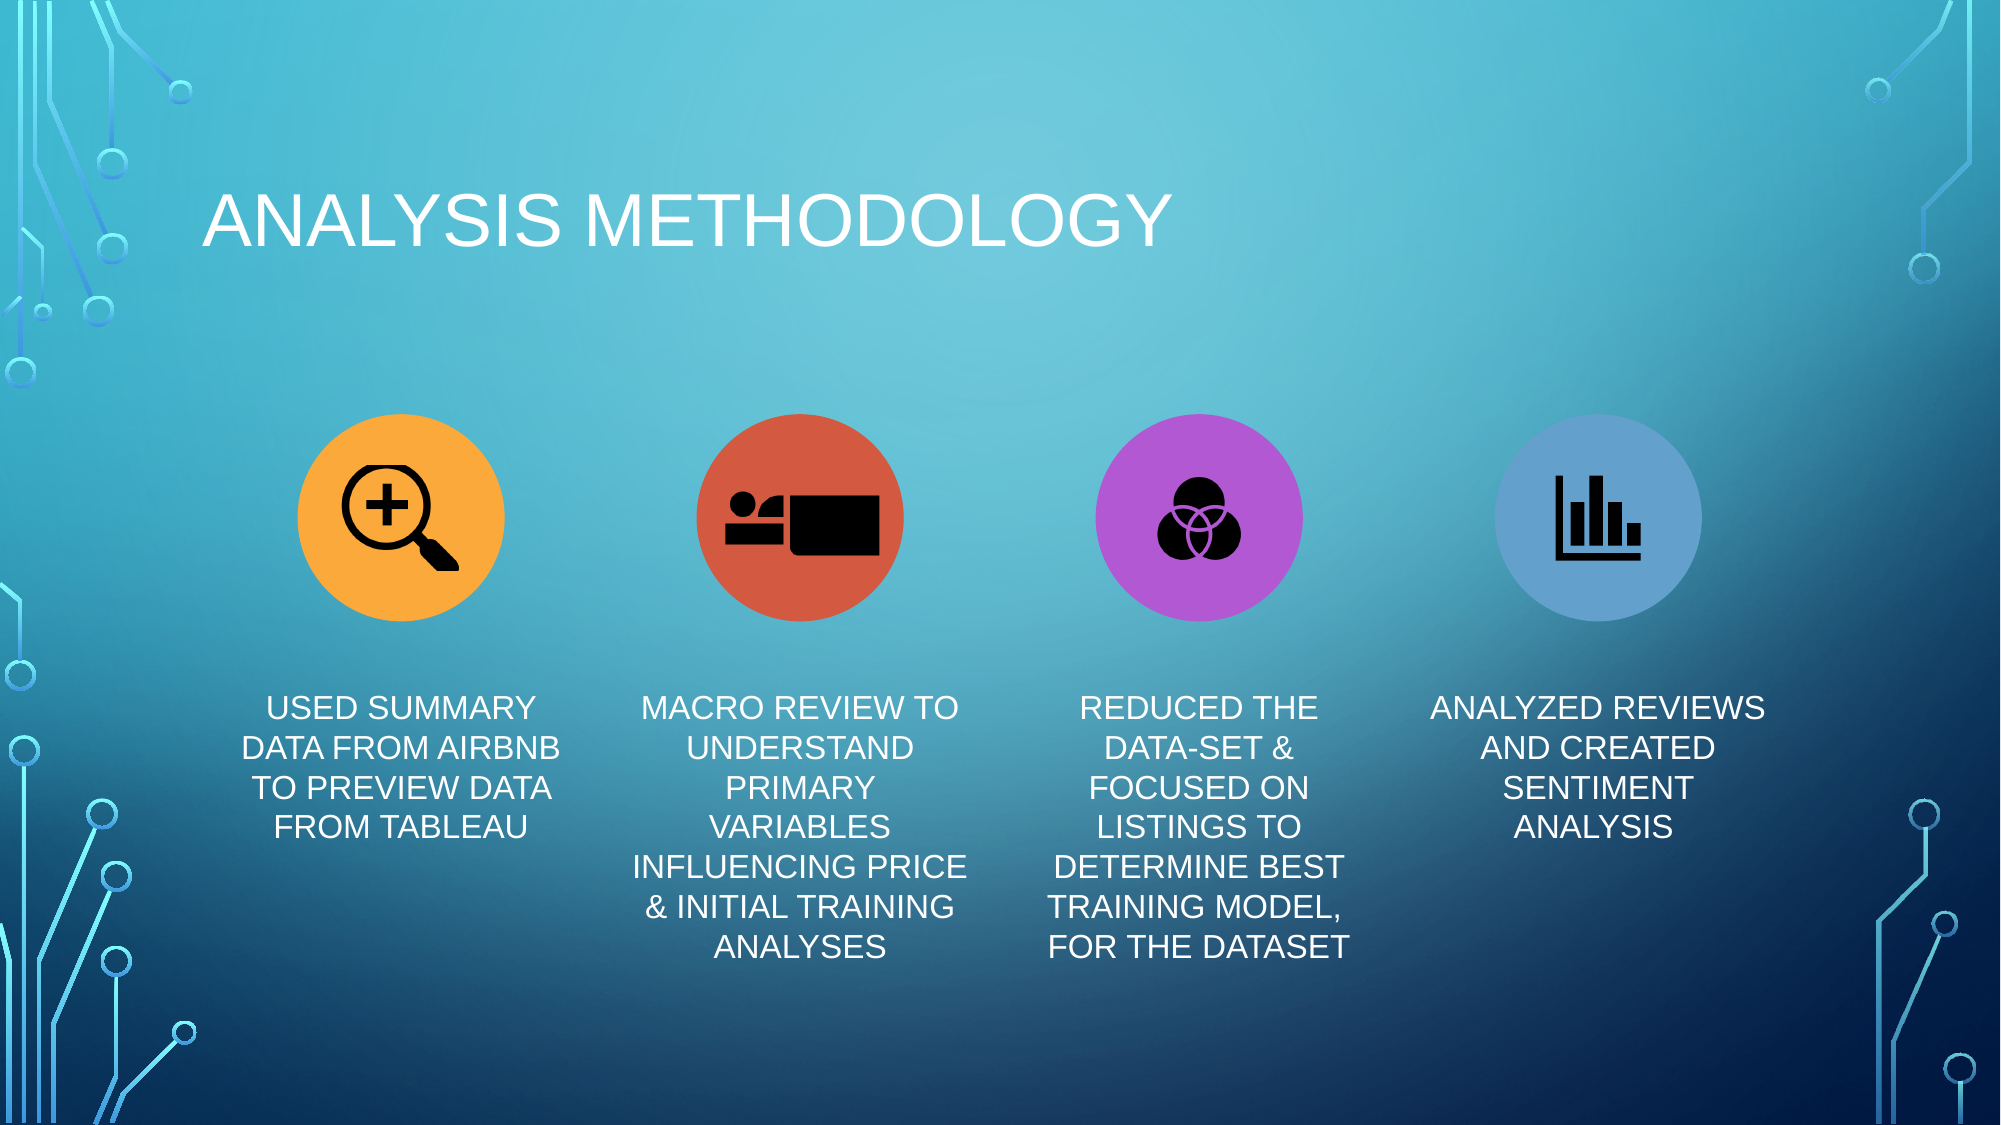

# Analysis Methodology
Used summary data from Airbnb to preview data FROM TABLEAU
macro Review to understand primary variables influencing price & Initial training analyses
Reduced the data-set & focused on listings to determine best training model,  for the dataset
Analyzed reviews and created sentiment analysis